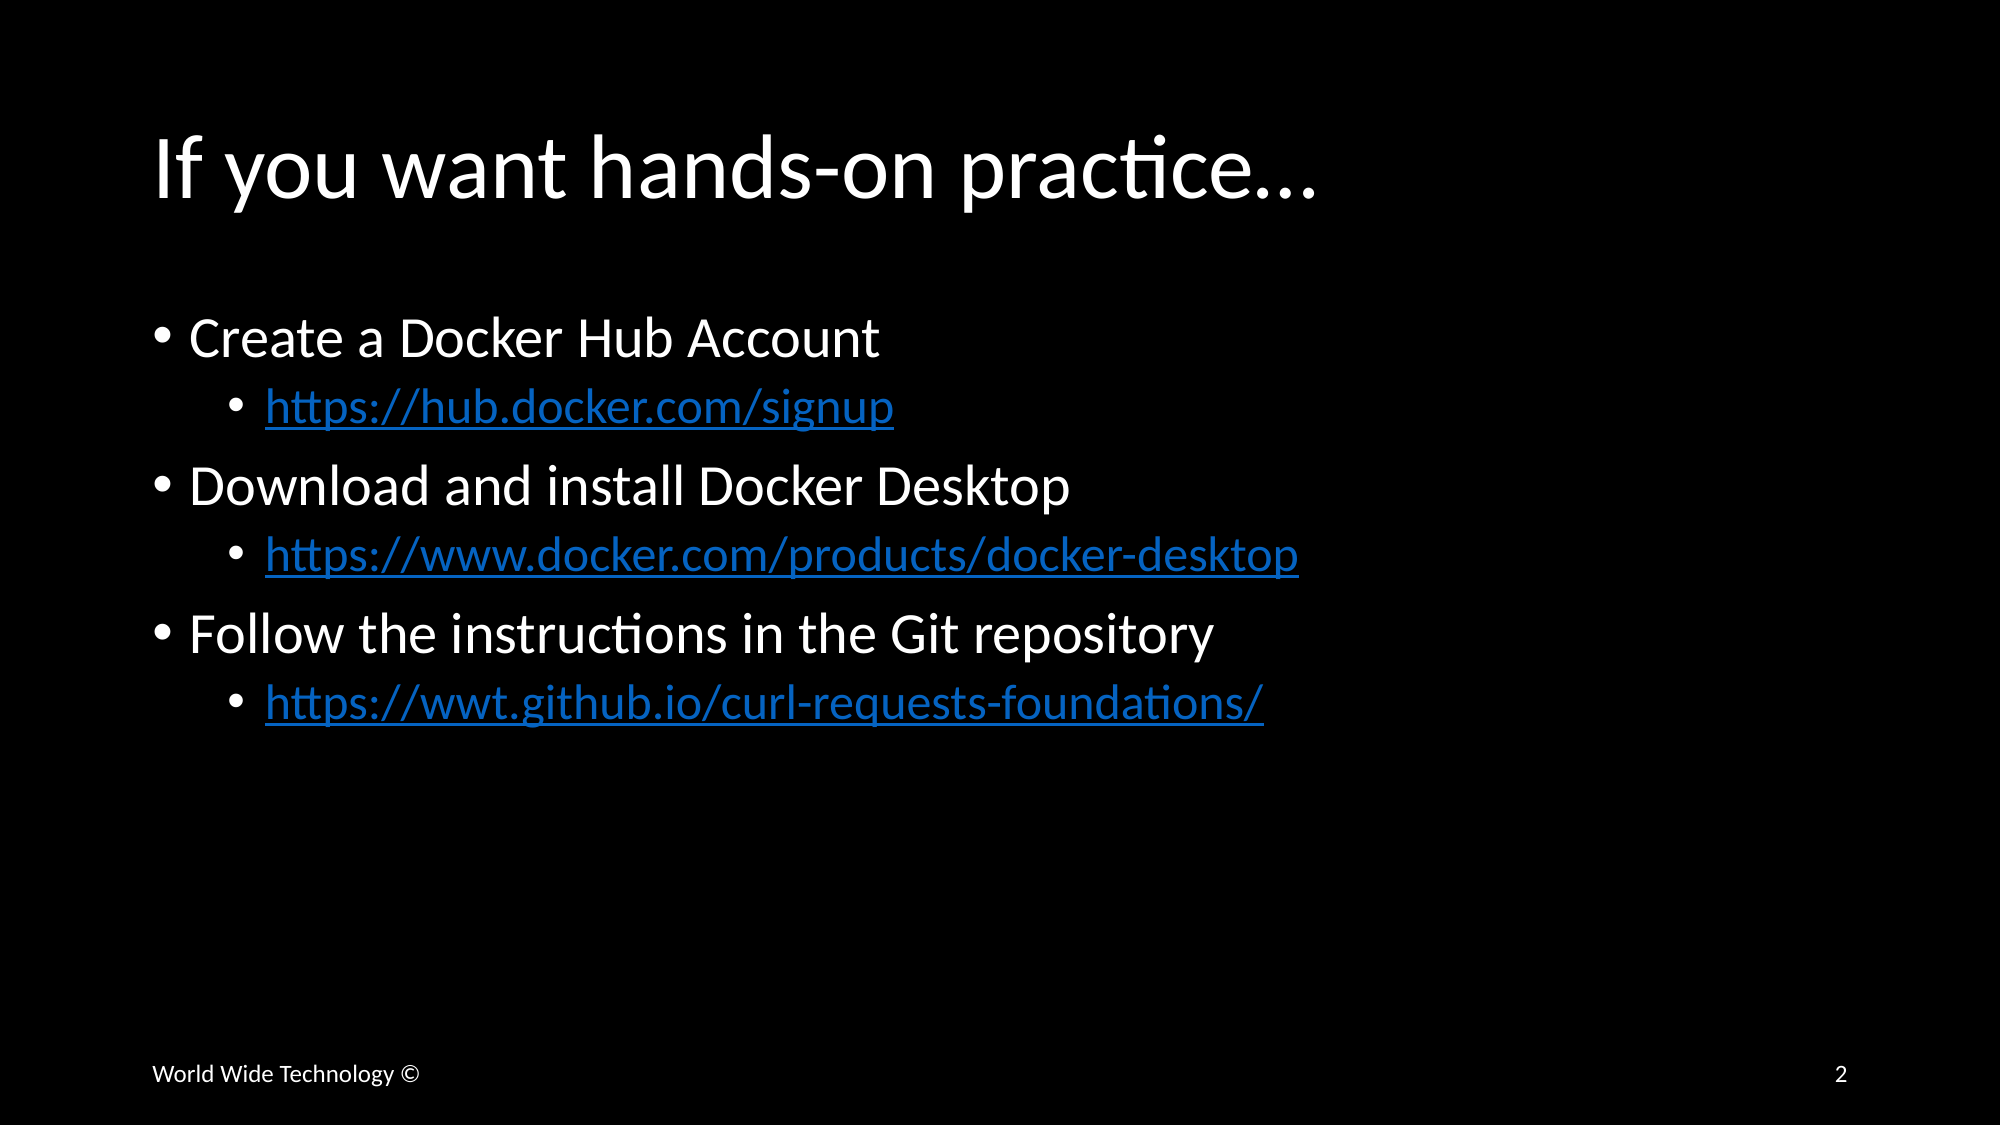

# If you want hands-on practice…
Create a Docker Hub Account
https://hub.docker.com/signup
Download and install Docker Desktop
https://www.docker.com/products/docker-desktop
Follow the instructions in the Git repository
https://wwt.github.io/curl-requests-foundations/
World Wide Technology ©
2